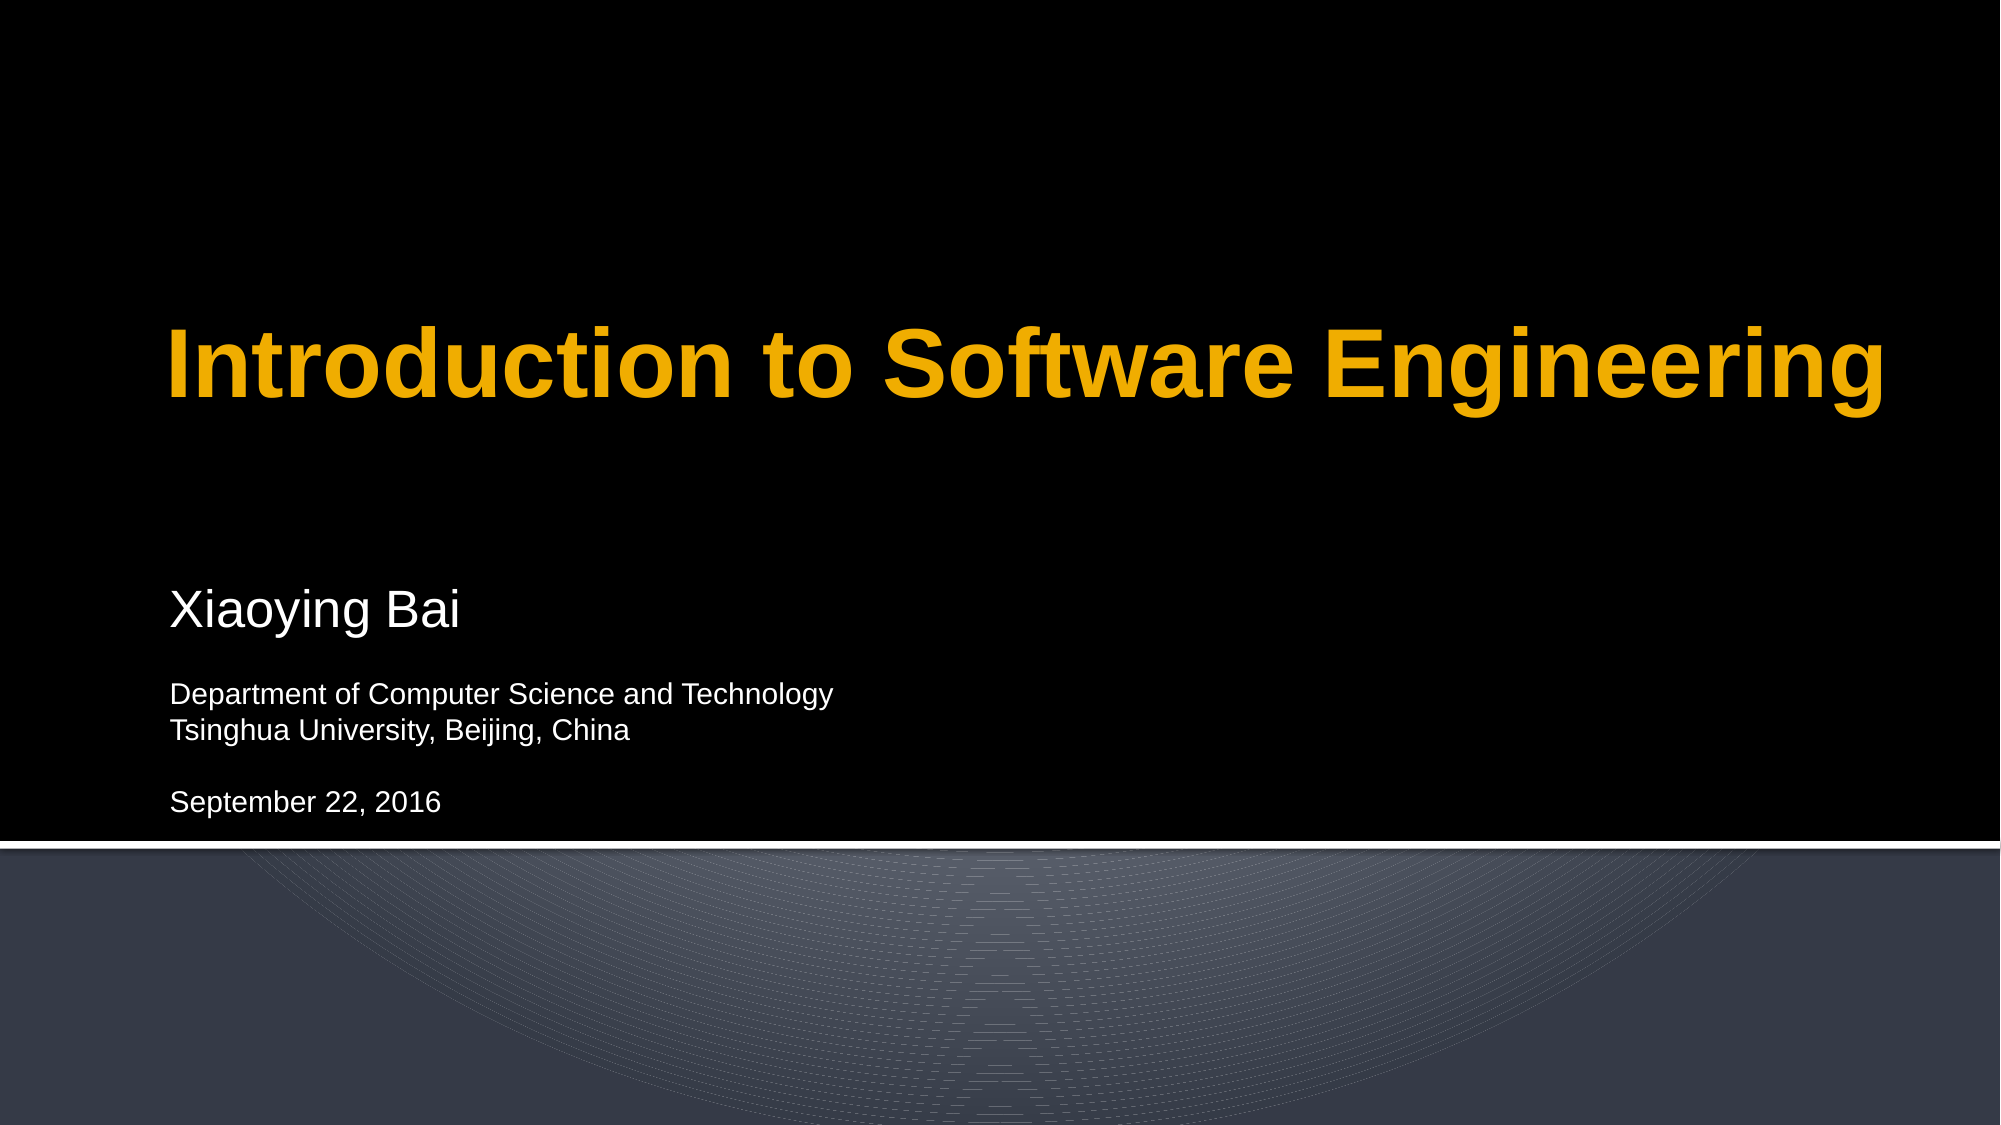

# Introduction to Software Engineering
Xiaoying Bai

Department of Computer Science and Technology
Tsinghua University, Beijing, China

September 22, 2016